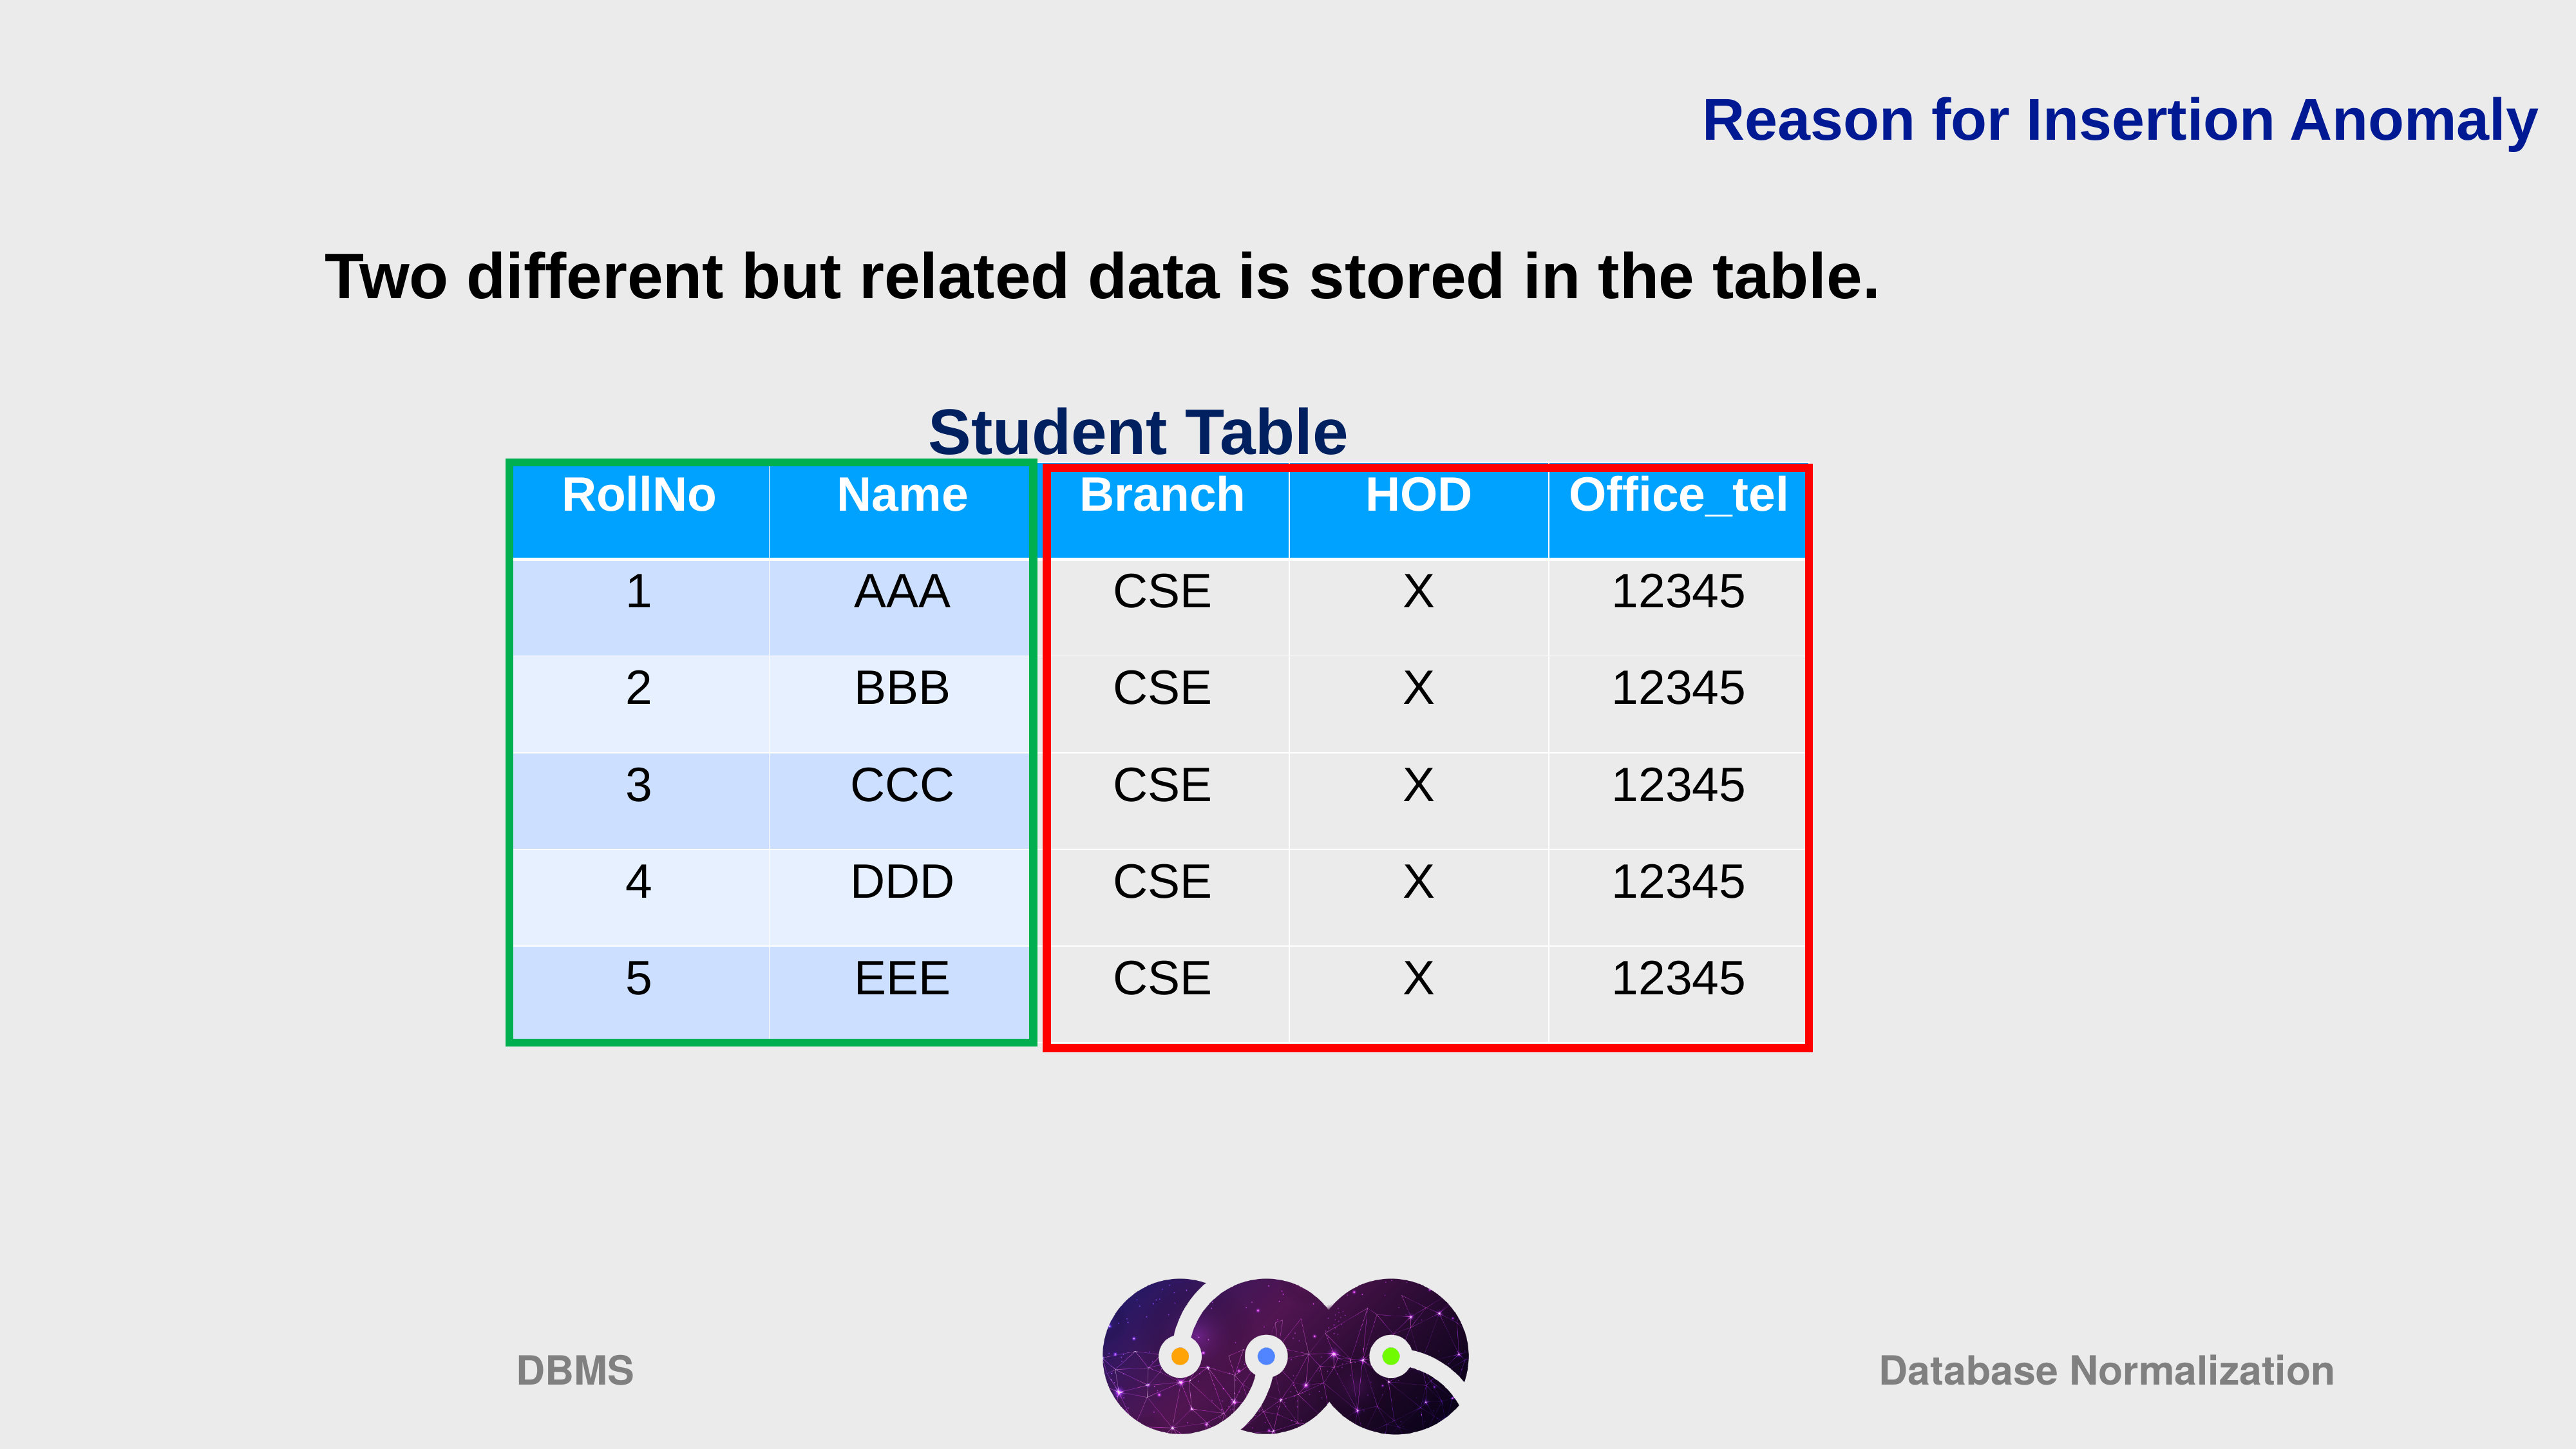

Reason for Insertion Anomaly
Two different but related data is stored in the table.
Student Table
| RollNo | Name | Branch | HOD | Office\_tel |
| --- | --- | --- | --- | --- |
| 1 | AAA | CSE | X | 12345 |
| 2 | BBB | CSE | X | 12345 |
| 3 | CCC | CSE | X | 12345 |
| 4 | DDD | CSE | X | 12345 |
| 5 | EEE | CSE | X | 12345 |